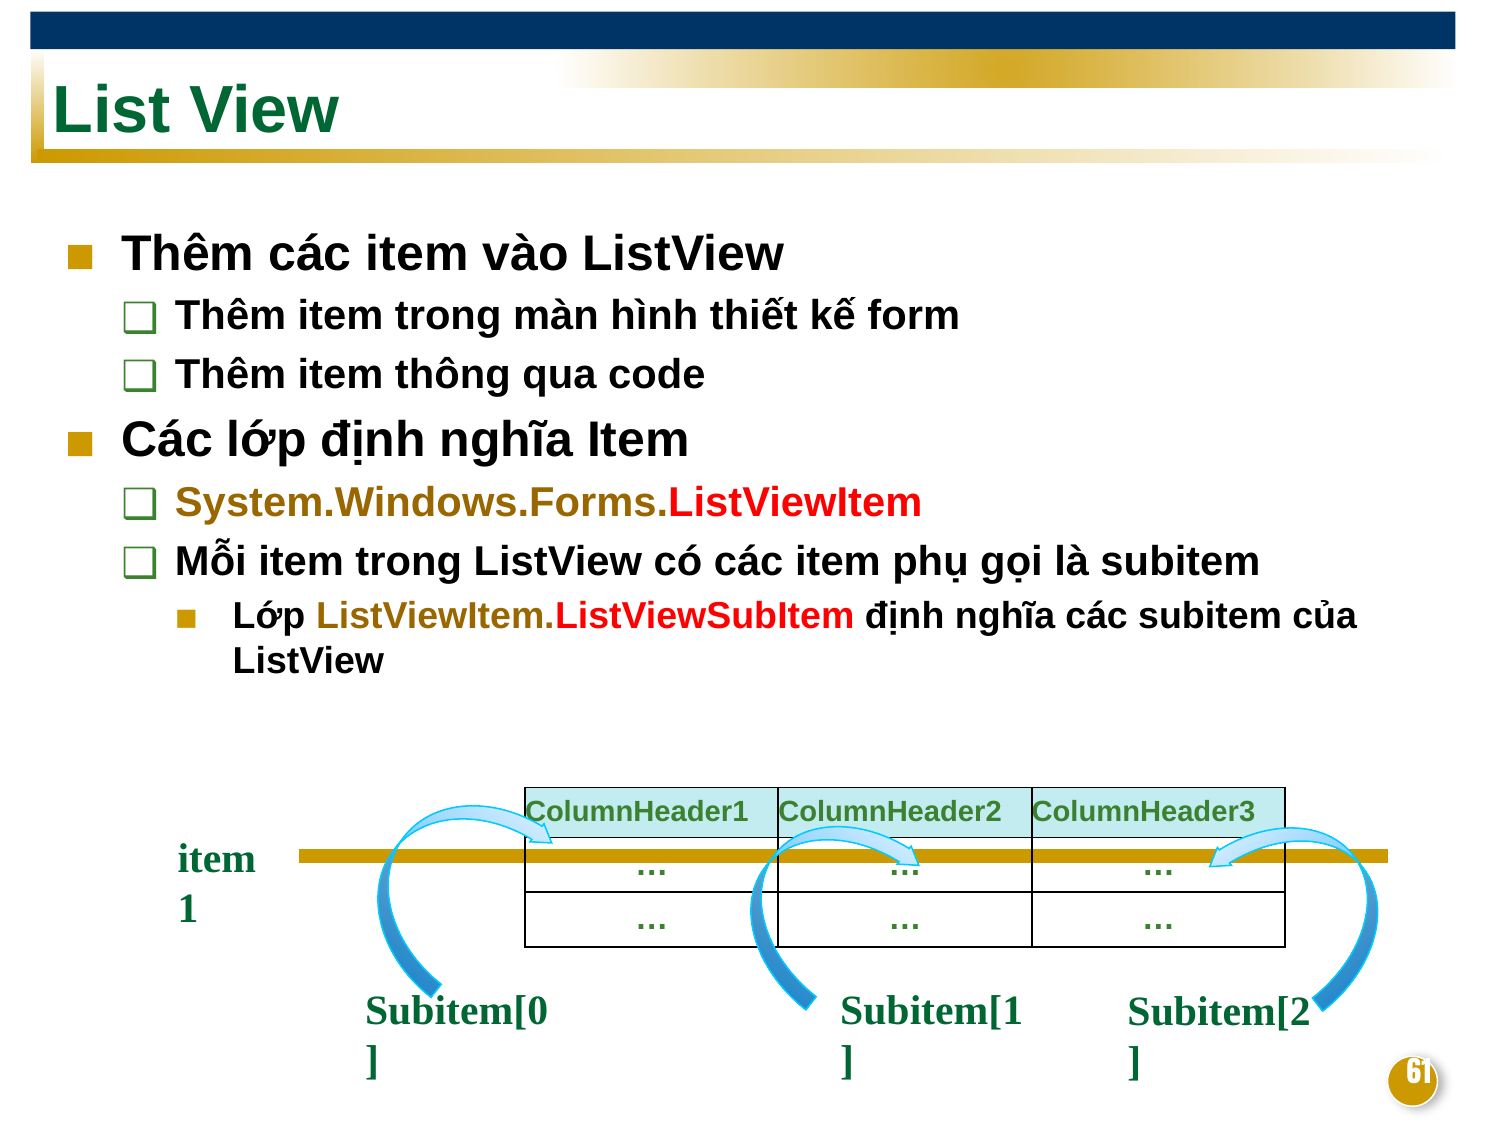

# List View
Thêm các item vào ListView
Thêm item trong màn hình thiết kế form
Thêm item thông qua code
Các lớp định nghĩa Item
System.Windows.Forms.ListViewItem
Mỗi item trong ListView có các item phụ gọi là subitem
Lớp ListViewItem.ListViewSubItem định nghĩa các subitem của ListView

| ColumnHeader1 | ColumnHeader2 | ColumnHeader3 |
| --- | --- | --- |
| … | … | … |
| … | … | … |

item 1

Subitem[0]
Subitem[1]
Subitem[2]
61